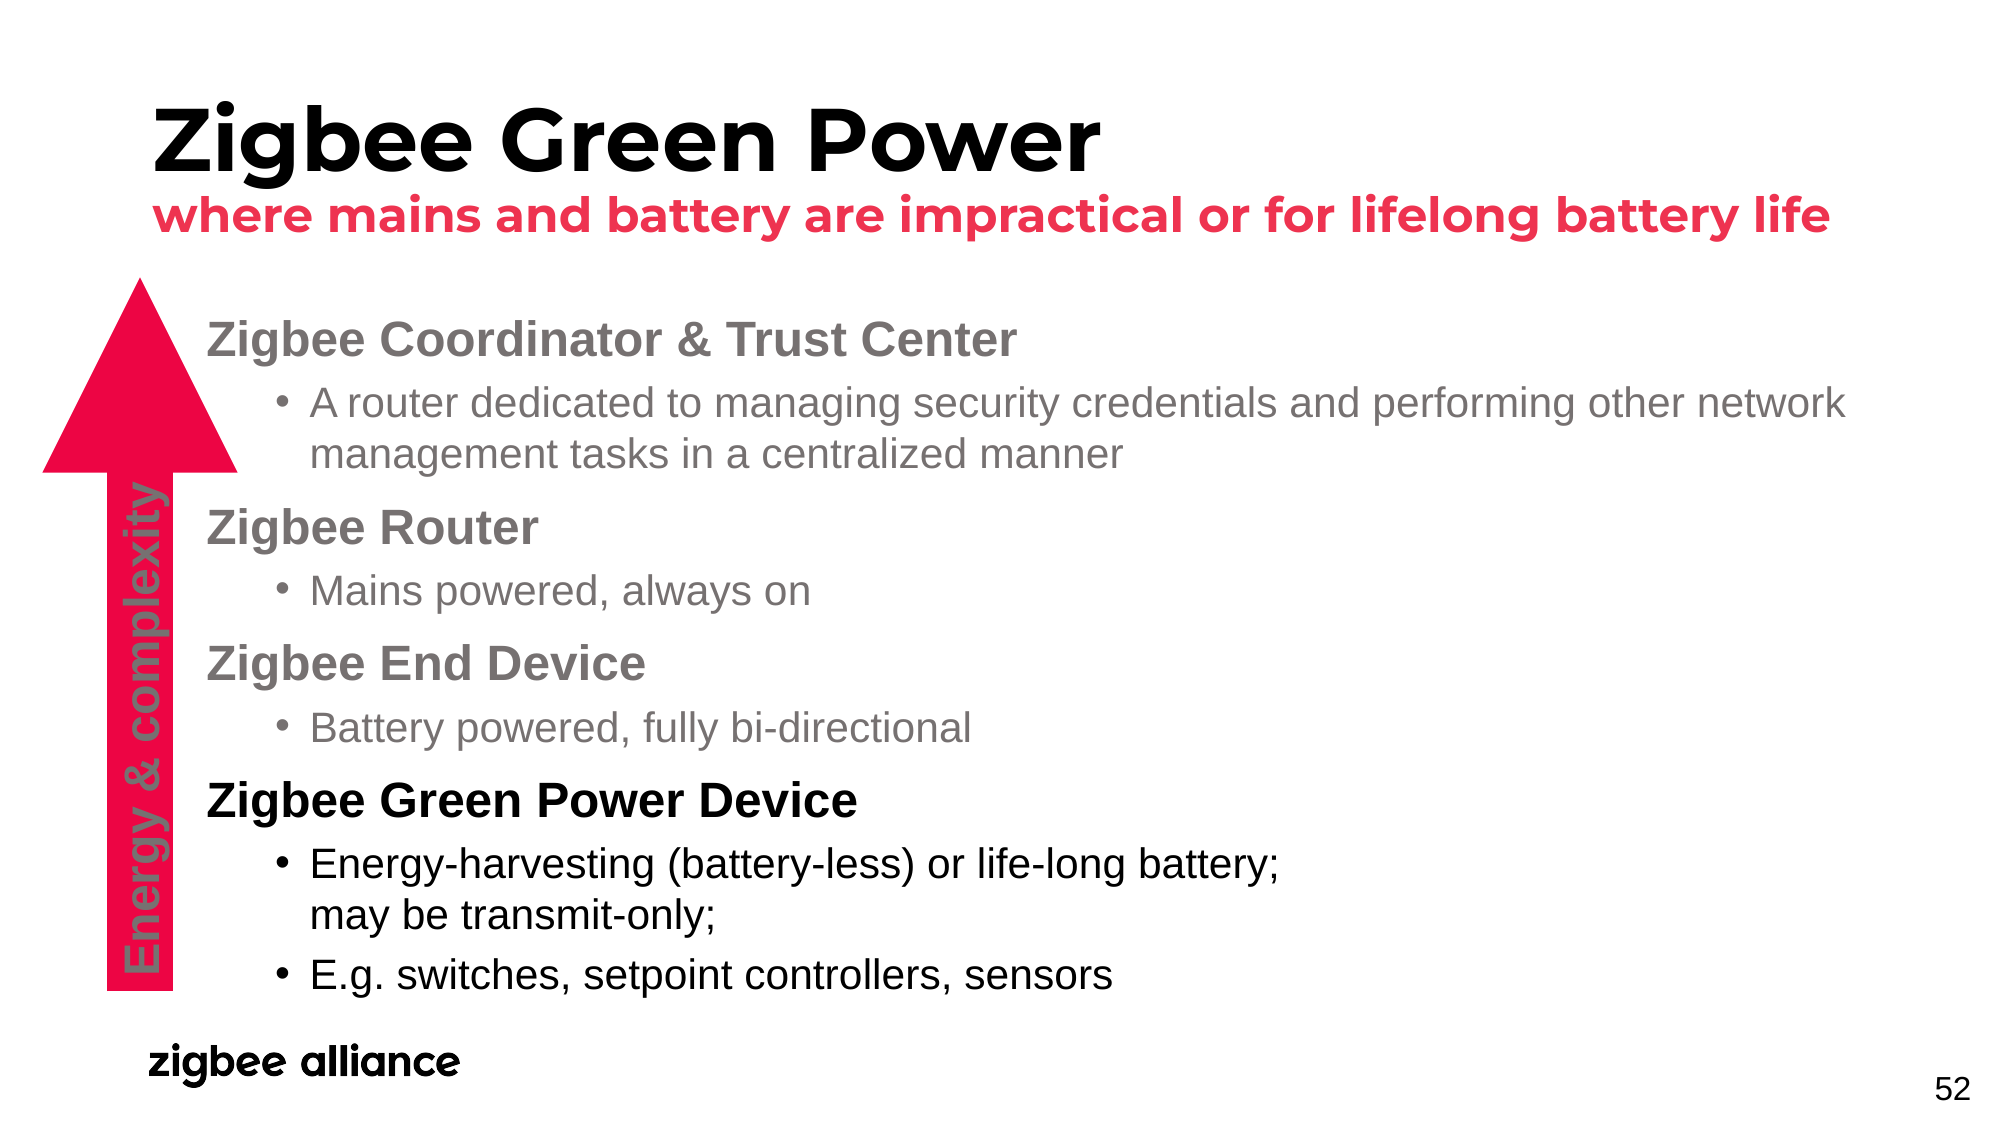

# Zigbee Green Power where mains and battery are impractical or for lifelong battery life
Zigbee Coordinator & Trust Center
A router dedicated to managing security credentials and performing other network management tasks in a centralized manner
Zigbee Router
Mains powered, always on
Zigbee End Device
Battery powered, fully bi-directional
Zigbee Green Power Device
Energy-harvesting (battery-less) or life-long battery;
may be transmit-only;
E.g. switches, setpoint controllers, sensors

Energy & complexity